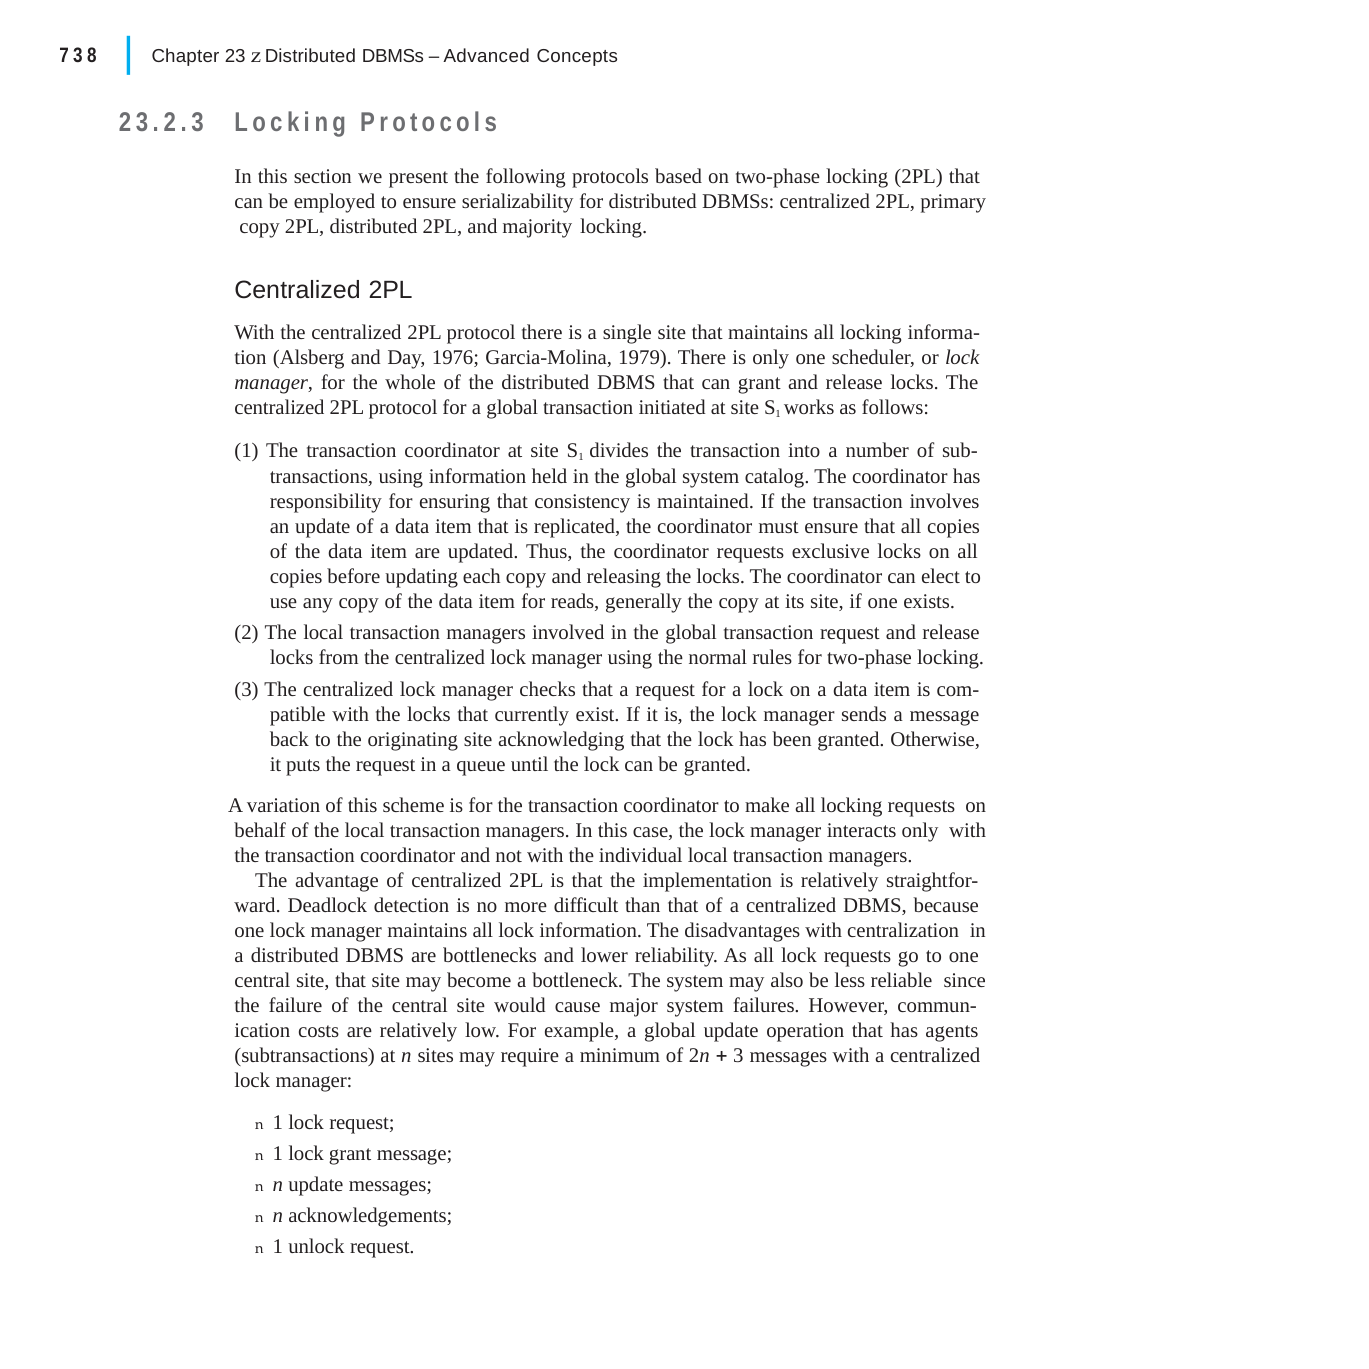

|
738	Chapter 23 z Distributed DBMSs – Advanced Concepts
Locking Protocols
In this section we present the following protocols based on two-phase locking (2PL) that  can be employed to ensure serializability for distributed DBMSs: centralized 2PL, primary  copy 2PL, distributed 2PL, and majority locking.
23.2.3
Centralized 2PL
With the centralized 2PL protocol there is a single site that maintains all locking informa-  tion (Alsberg and Day, 1976; Garcia-Molina, 1979). There is only one scheduler, or lock  manager, for the whole of the distributed DBMS that can grant and release locks. The  centralized 2PL protocol for a global transaction initiated at site S1 works as follows:
(1) The transaction coordinator at site S1 divides the transaction into a number of sub-  transactions, using information held in the global system catalog. The coordinator has  responsibility for ensuring that consistency is maintained. If the transaction involves  an update of a data item that is replicated, the coordinator must ensure that all copies  of the data item are updated. Thus, the coordinator requests exclusive locks on all  copies before updating each copy and releasing the locks. The coordinator can elect to  use any copy of the data item for reads, generally the copy at its site, if one exists.
(2) The local transaction managers involved in the global transaction request and release  locks from the centralized lock manager using the normal rules for two-phase locking.
(3) The centralized lock manager checks that a request for a lock on a data item is com-  patible with the locks that currently exist. If it is, the lock manager sends a message  back to the originating site acknowledging that the lock has been granted. Otherwise,  it puts the request in a queue until the lock can be granted.
A variation of this scheme is for the transaction coordinator to make all locking requests  on behalf of the local transaction managers. In this case, the lock manager interacts only  with the transaction coordinator and not with the individual local transaction managers.
The advantage of centralized 2PL is that the implementation is relatively straightfor-  ward. Deadlock detection is no more difficult than that of a centralized DBMS, because  one lock manager maintains all lock information. The disadvantages with centralization  in a distributed DBMS are bottlenecks and lower reliability. As all lock requests go to one  central site, that site may become a bottleneck. The system may also be less reliable  since the failure of the central site would cause major system failures. However, commun-  ication costs are relatively low. For example, a global update operation that has agents  (subtransactions) at n sites may require a minimum of 2n + 3 messages with a centralized  lock manager:
n 1 lock request;
n 1 lock grant message;
n n update messages;
n n acknowledgements;
n 1 unlock request.